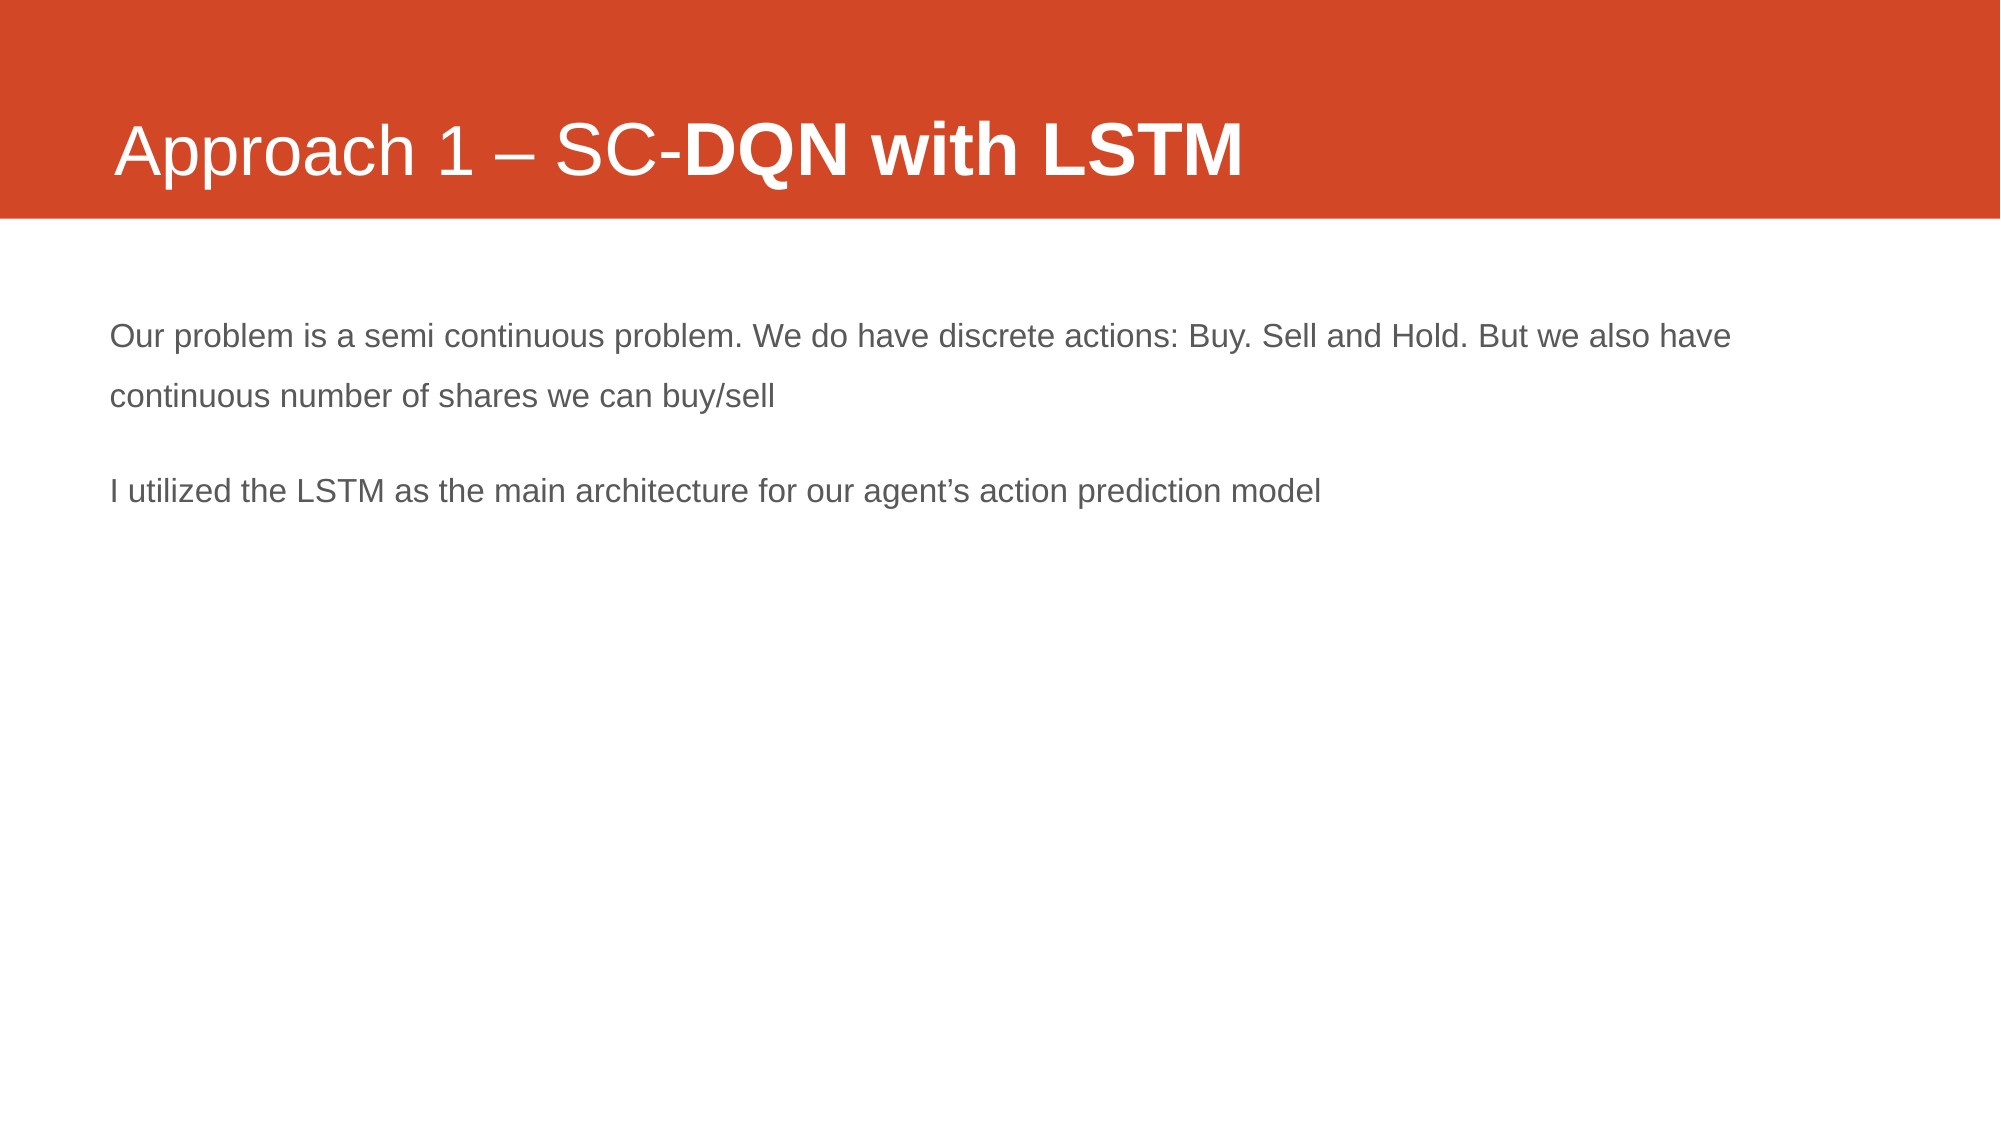

# Approach 1 – SC-DQN with LSTM
Our problem is a semi continuous problem. We do have discrete actions: Buy. Sell and Hold. But we also have continuous number of shares we can buy/sell
I utilized the LSTM as the main architecture for our agent’s action prediction model